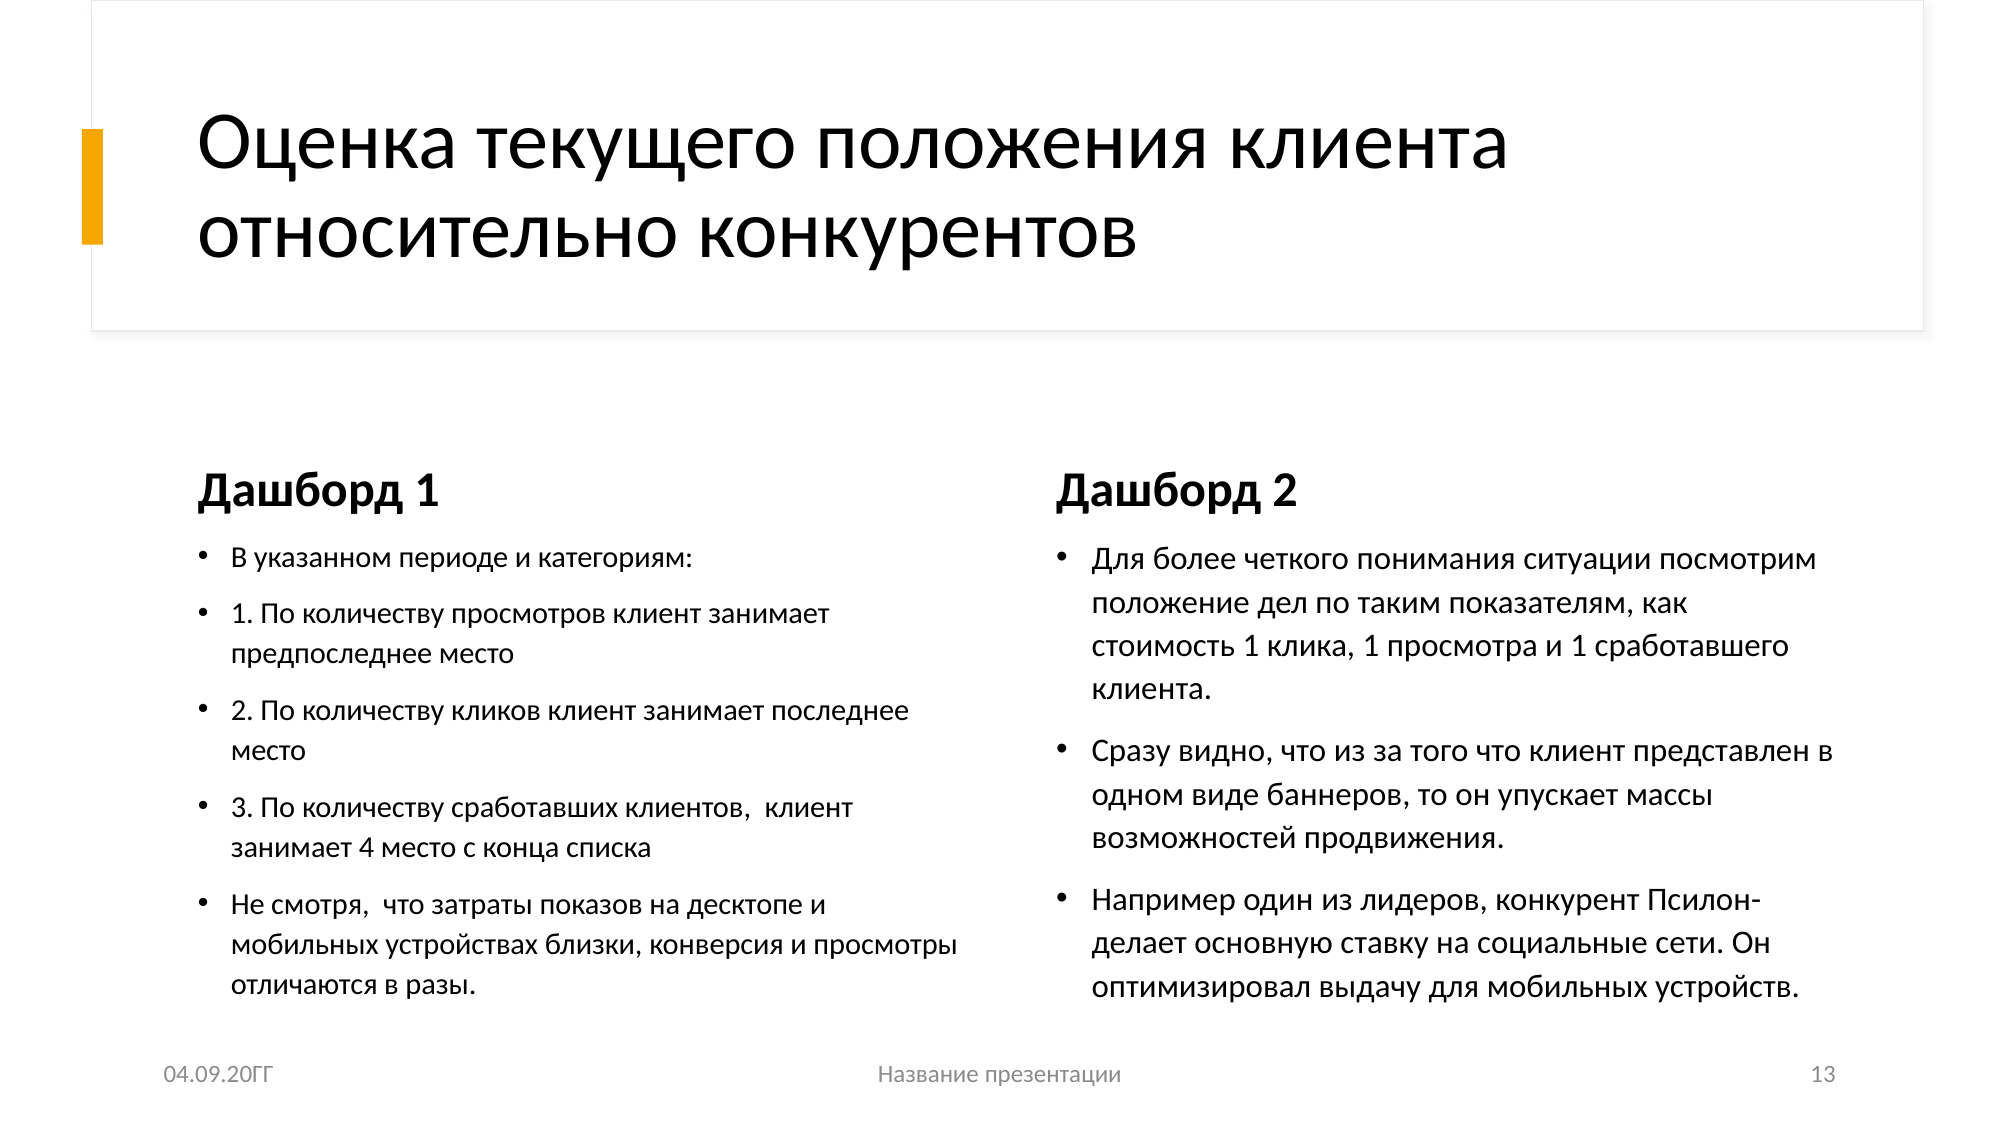

# Оценка текущего положения клиента относительно конкурентов
Дашборд 1
Дашборд 2
Для более четкого понимания ситуации посмотрим положение дел по таким показателям, как стоимость 1 клика, 1 просмотра и 1 сработавшего клиента.
Сразу видно, что из за того что клиент представлен в одном виде баннеров, то он упускает массы возможностей продвижения.
Например один из лидеров, конкурент Псилон- делает основную ставку на социальные сети. Он оптимизировал выдачу для мобильных устройств.
В указанном периоде и категориям:
1. По количеству просмотров клиент занимает предпоследнее место
2. По количеству кликов клиент занимает последнее место
3. По количеству сработавших клиентов,  клиент занимает 4 место с конца списка
Не смотря,  что затраты показов на десктопе и мобильных устройствах близки, конверсия и просмотры отличаются в разы.
04.09.20ГГ
Название презентации
13